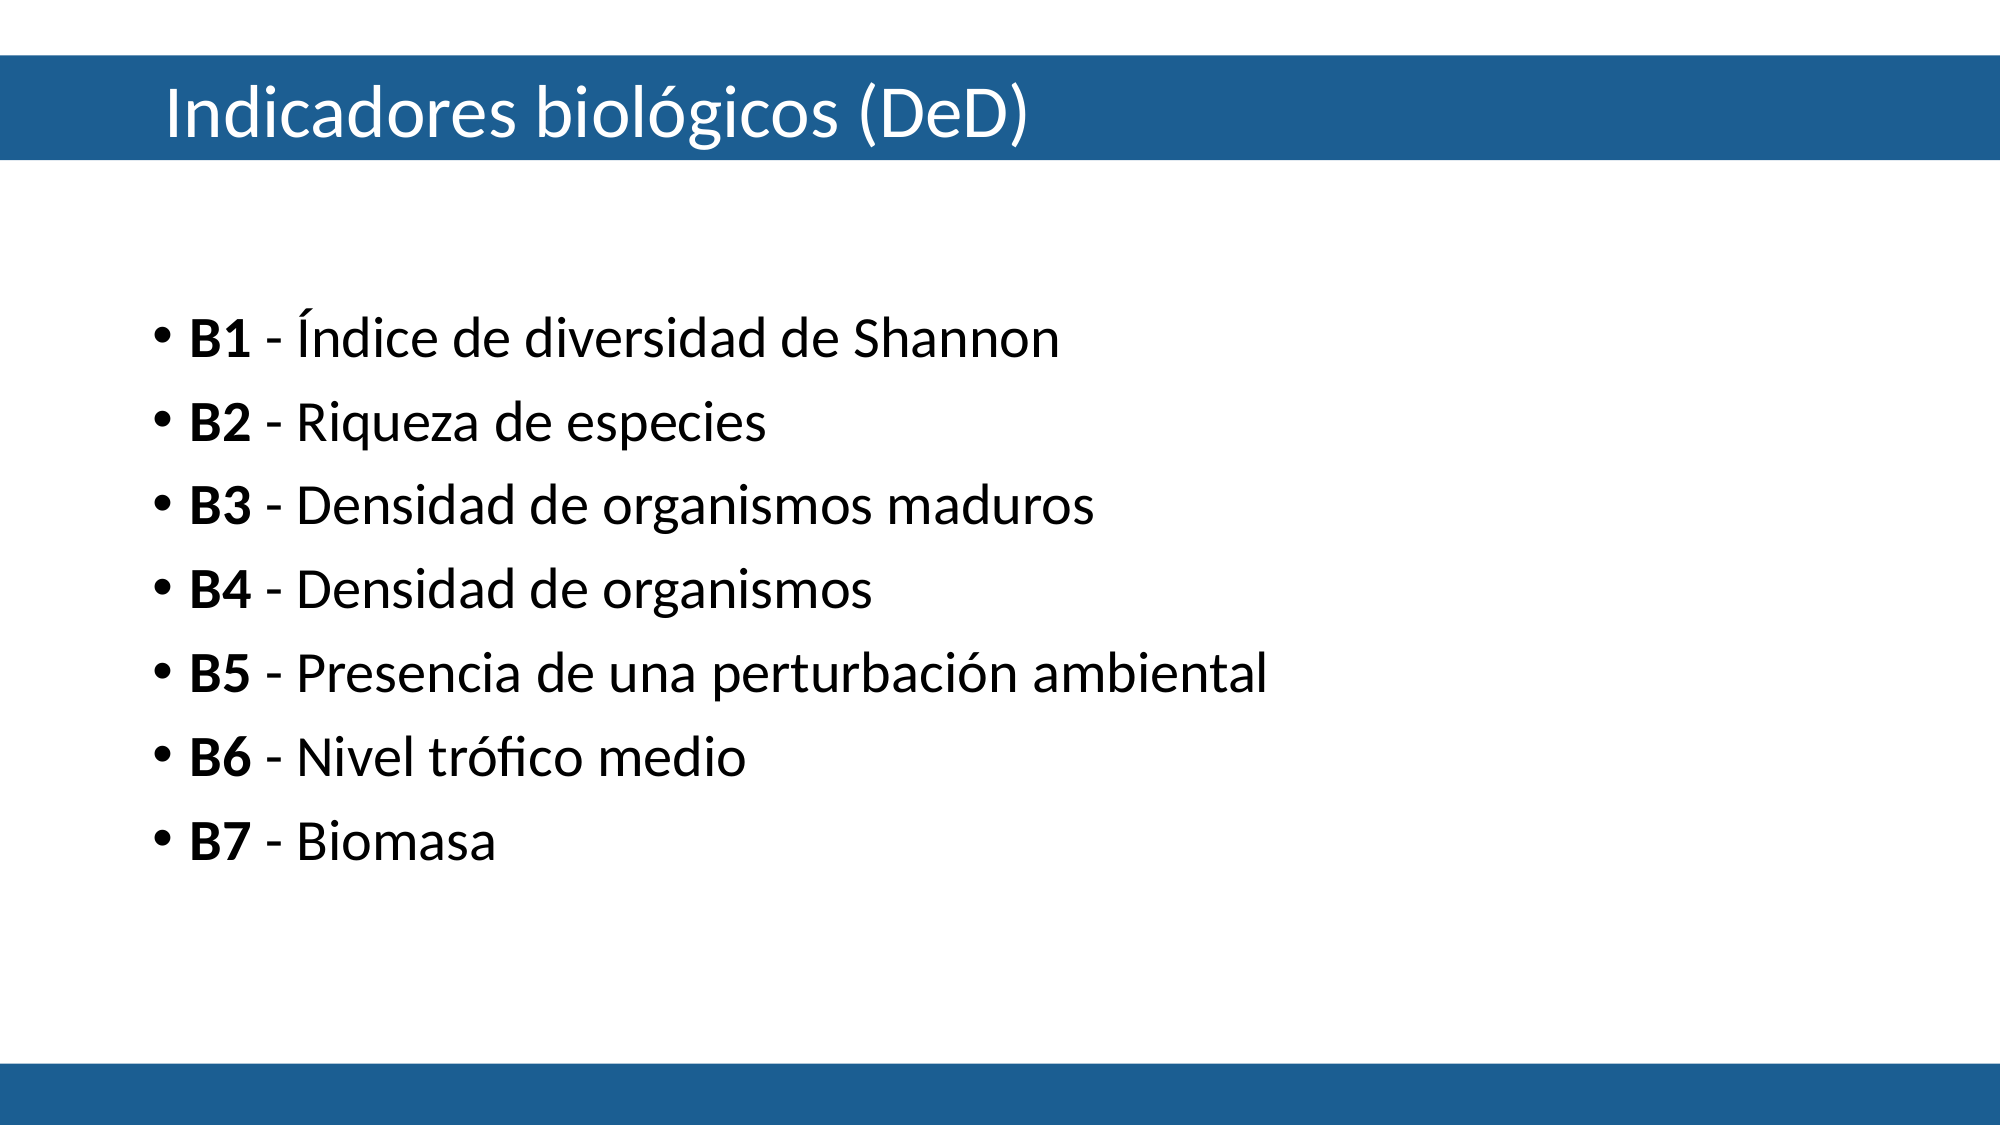

Indicadores biológicos (DeD)
B1 - Índice de diversidad de Shannon
B2 - Riqueza de especies
B3 - Densidad de organismos maduros
B4 - Densidad de organismos
B5 - Presencia de una perturbación ambiental
B6 - Nivel trófico medio
B7 - Biomasa